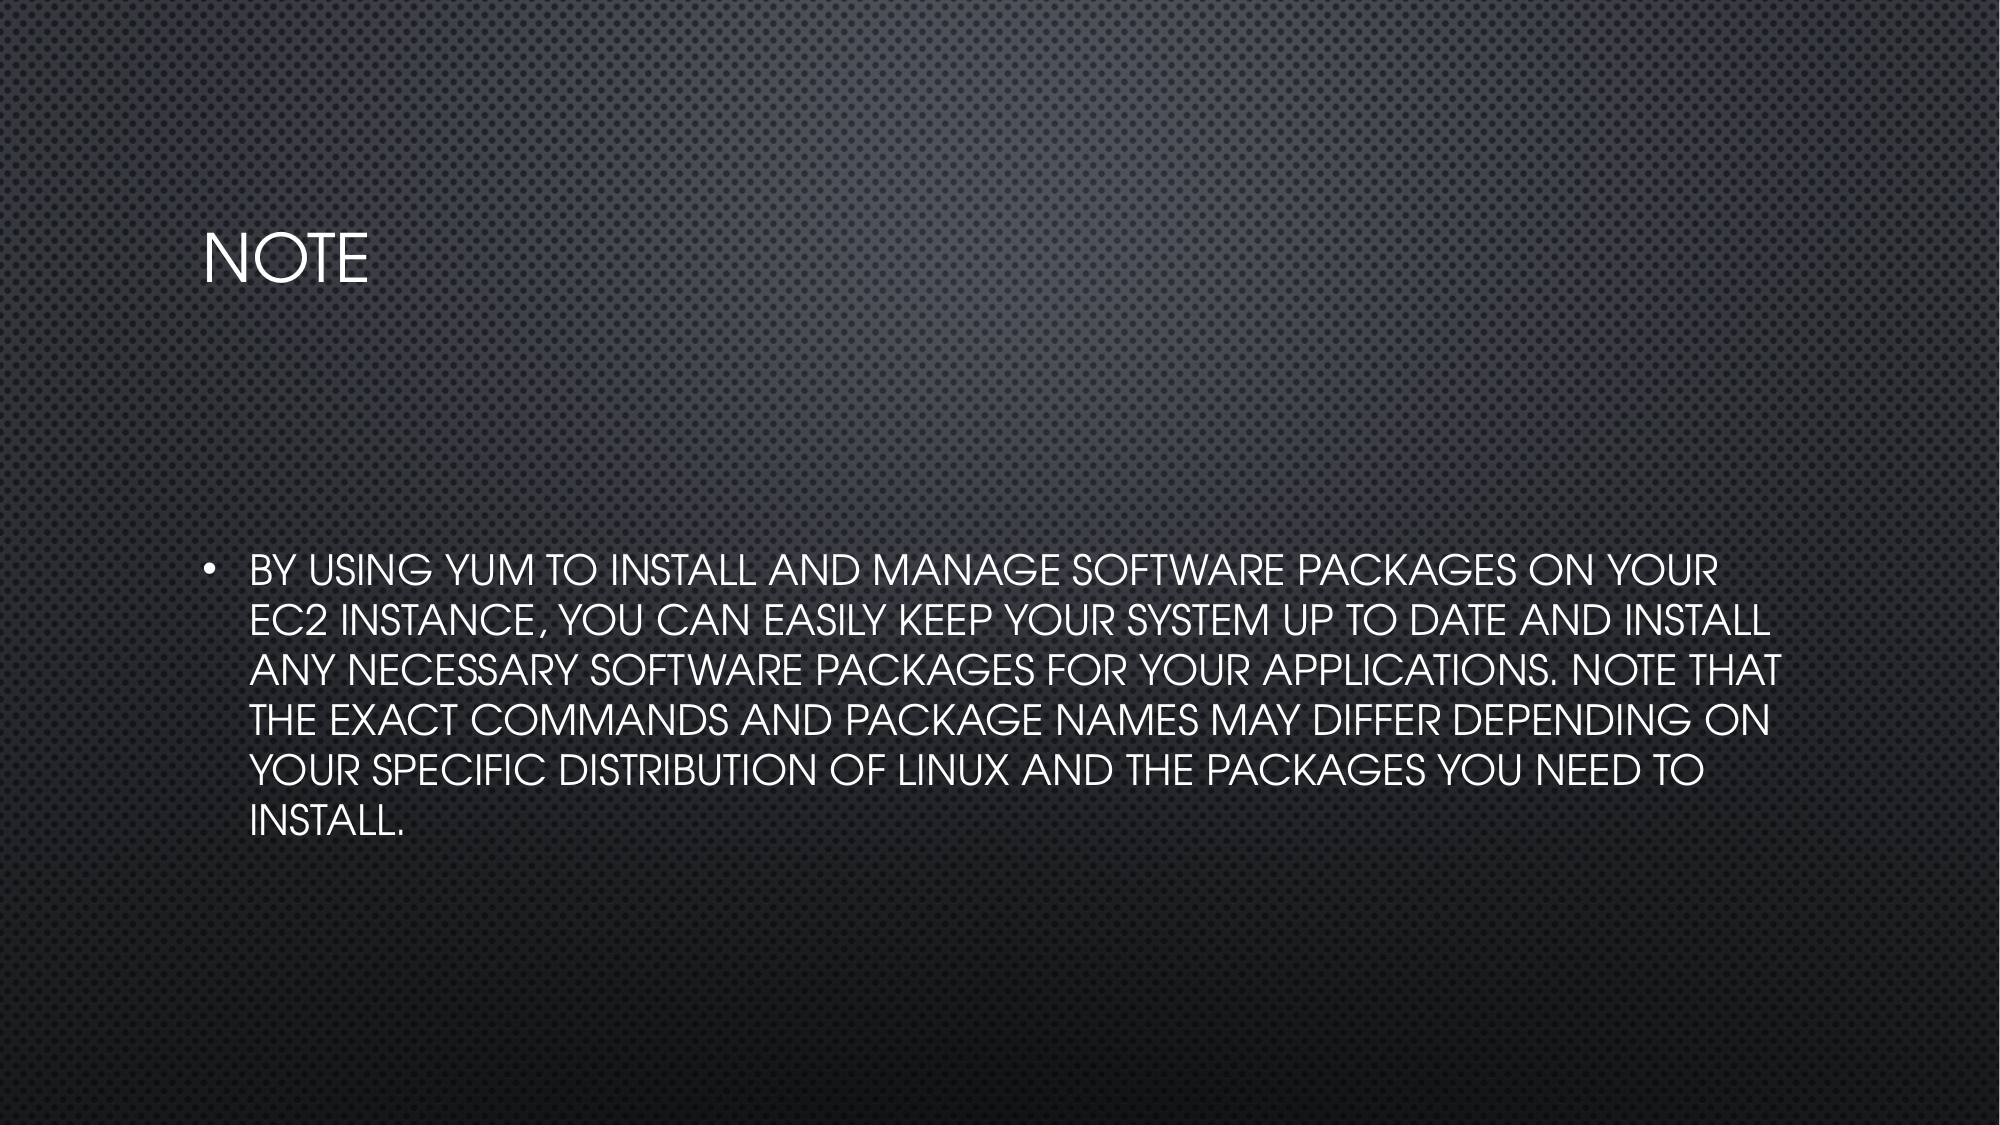

# NOTE
By using yum to install and manage software packages on your EC2 instance, you can easily keep your system up to date and install any necessary software packages for your applications. Note that the exact commands and package names may differ depending on your specific distribution of Linux and the packages you need to install.